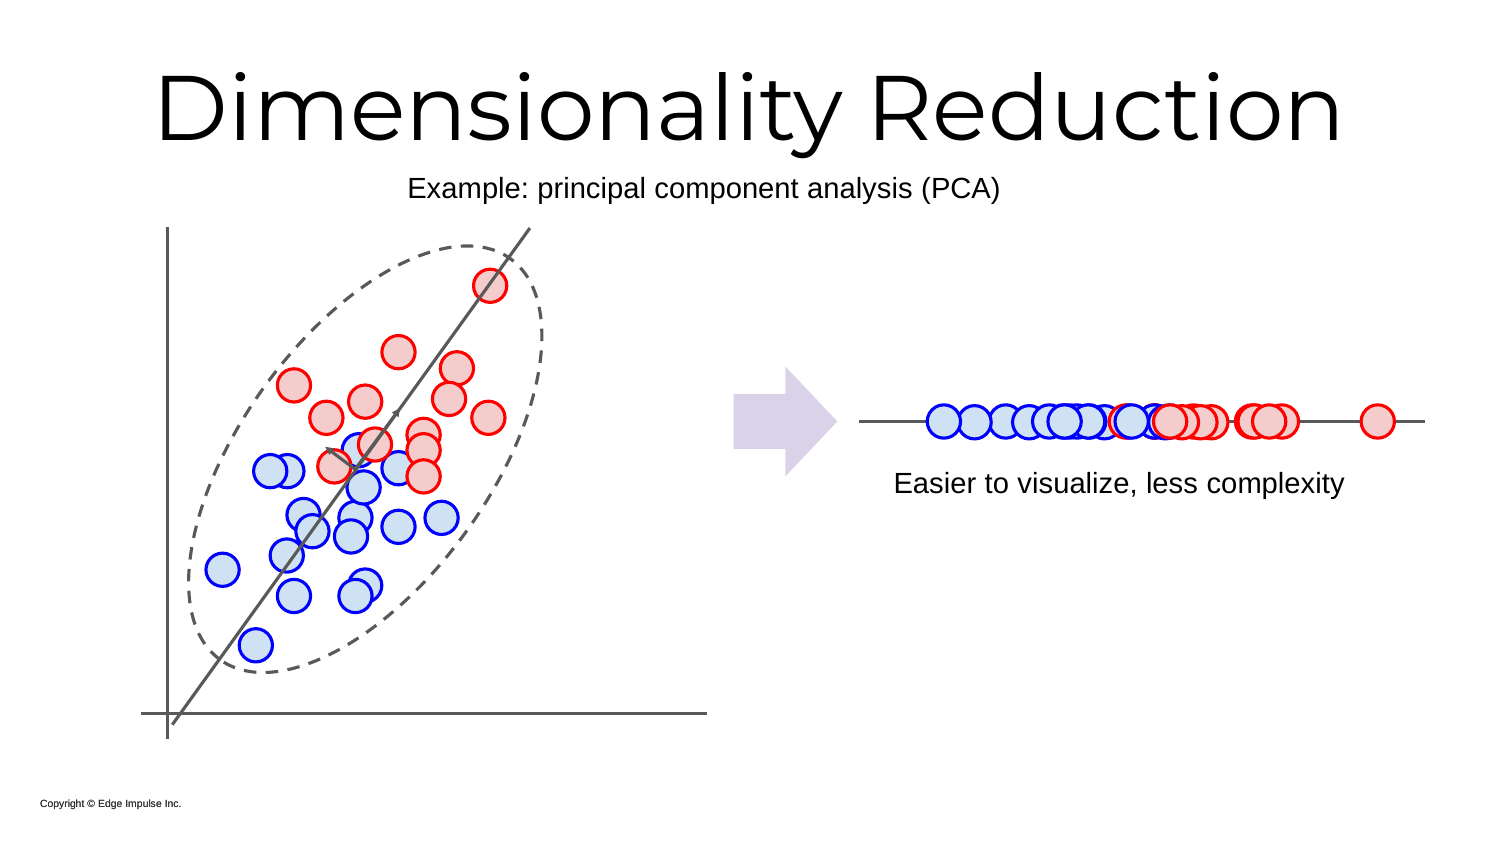

Dimensionality Reduction
Example: principal component analysis (PCA)

Easier to visualize, less complexity